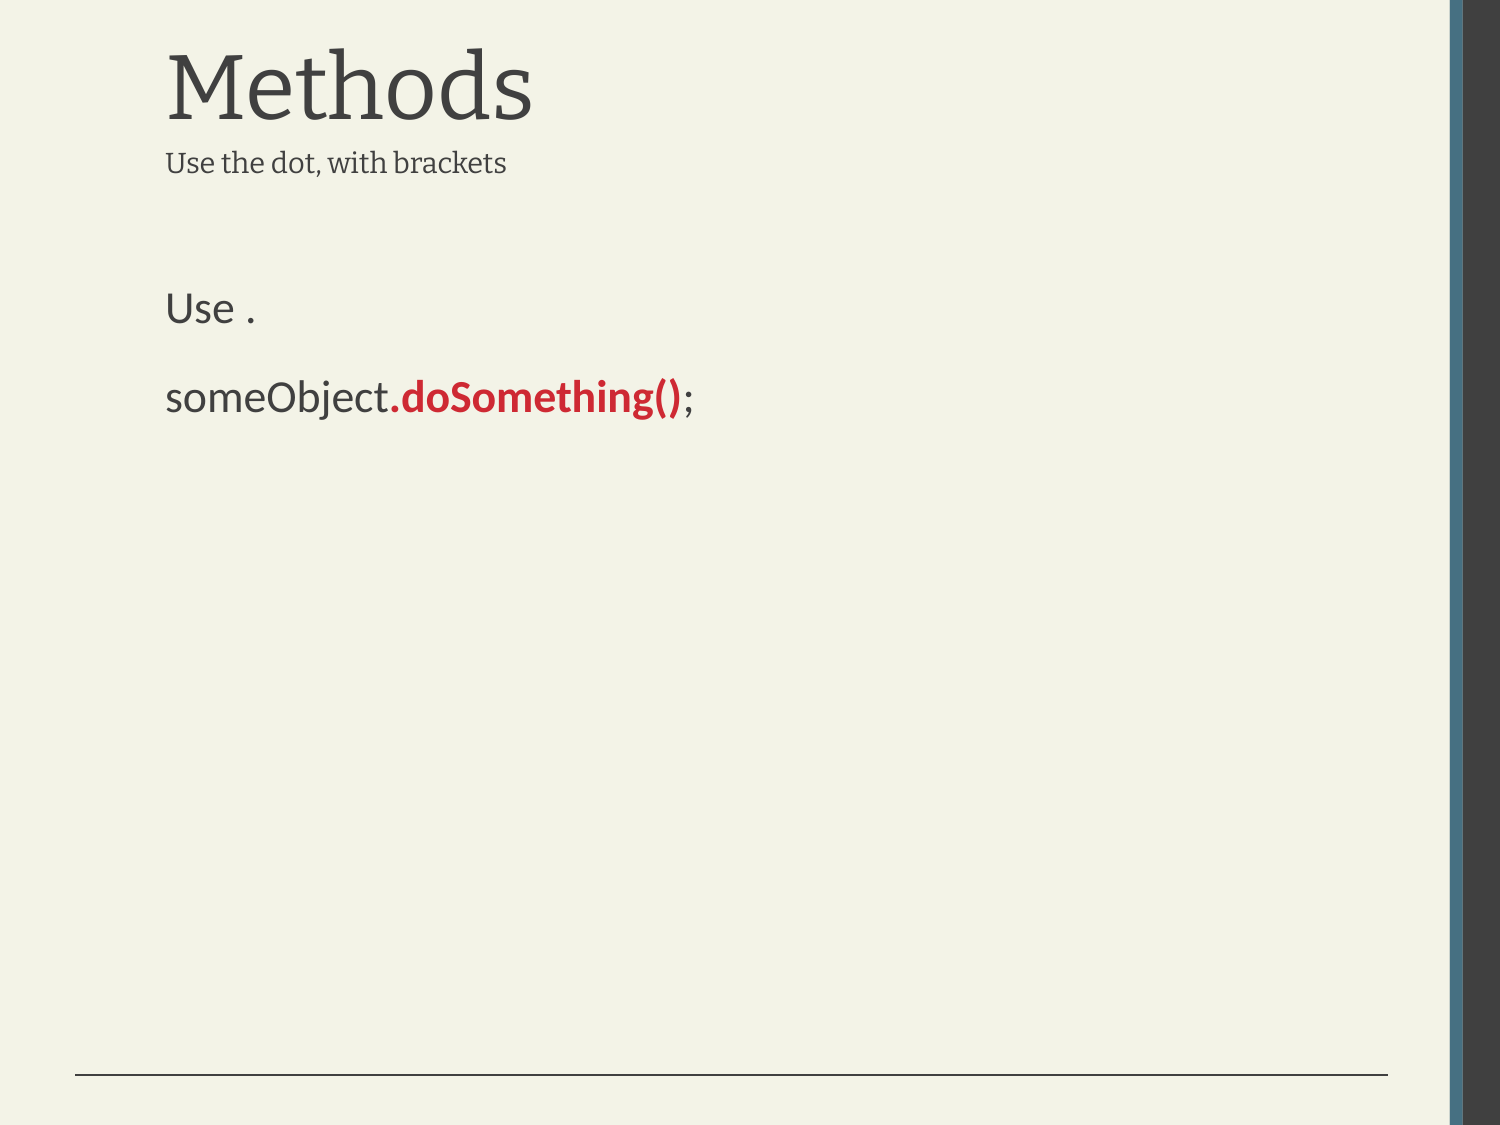

# Methods
Use the dot, with brackets
Use .
someObject.doSomething();